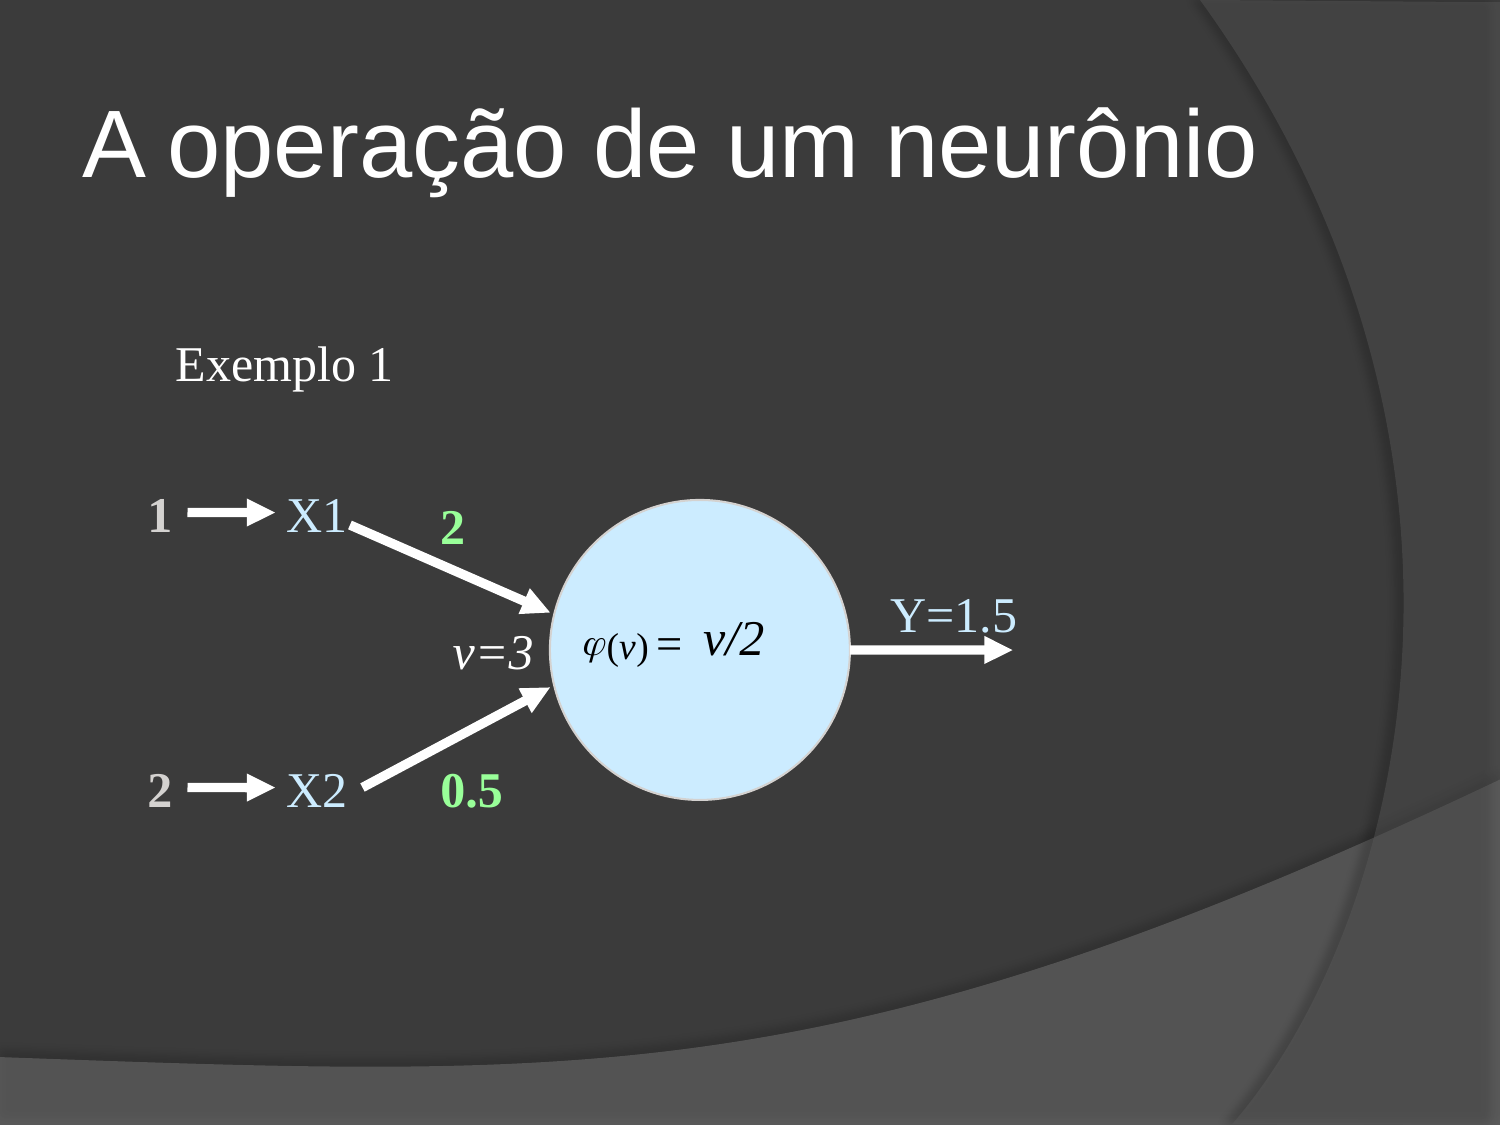

# A operação de um neurônio
Exemplo 1
1

2

X1
2

Y=1.5

ϕ
=
(
v
)

v/2
v=3

X2
0.5